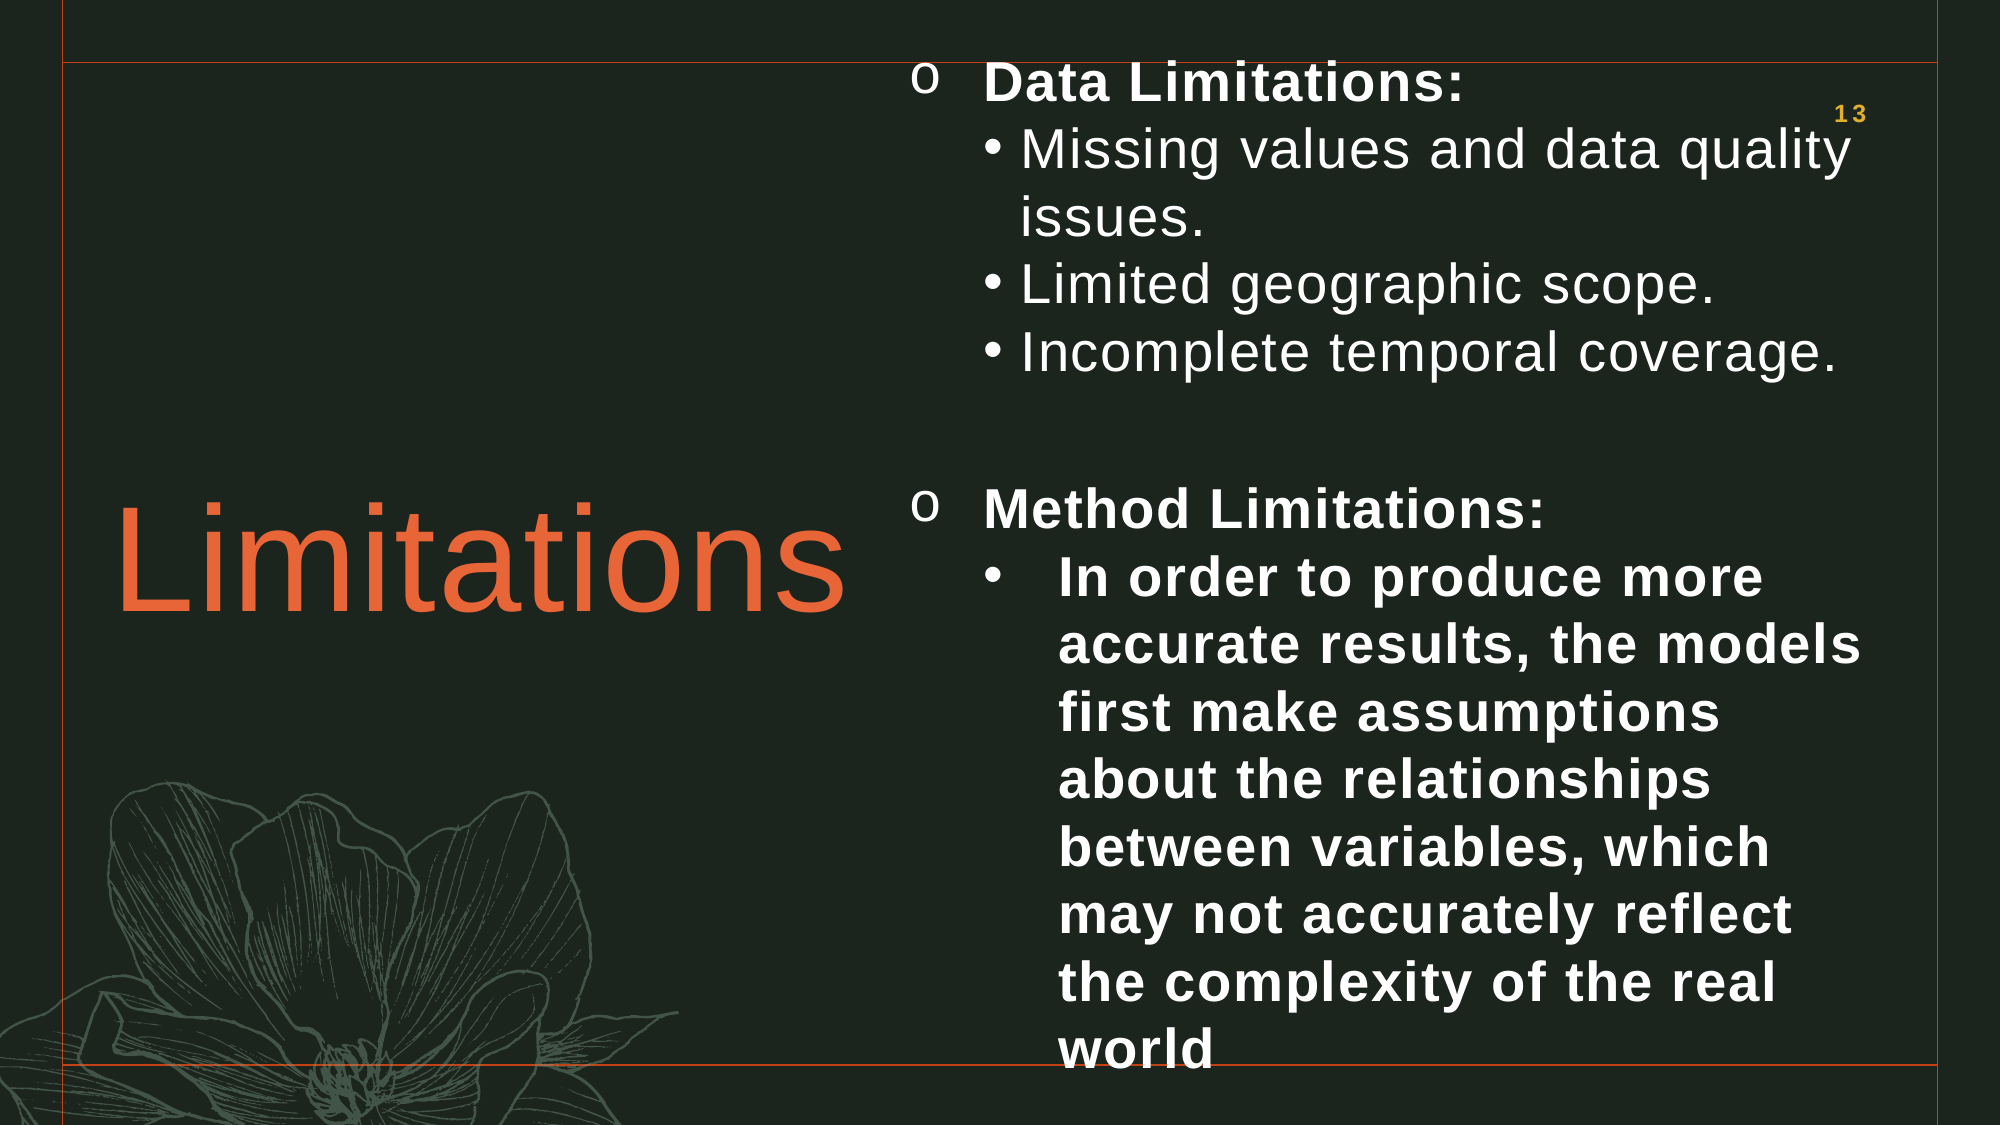

Data Limitations:
Missing values and data quality issues.
Limited geographic scope.
Incomplete temporal coverage.

Method Limitations:
In order to produce more accurate results, the models first make assumptions about the relationships between variables, which may not accurately reflect the complexity of the real world
13
# Limitations